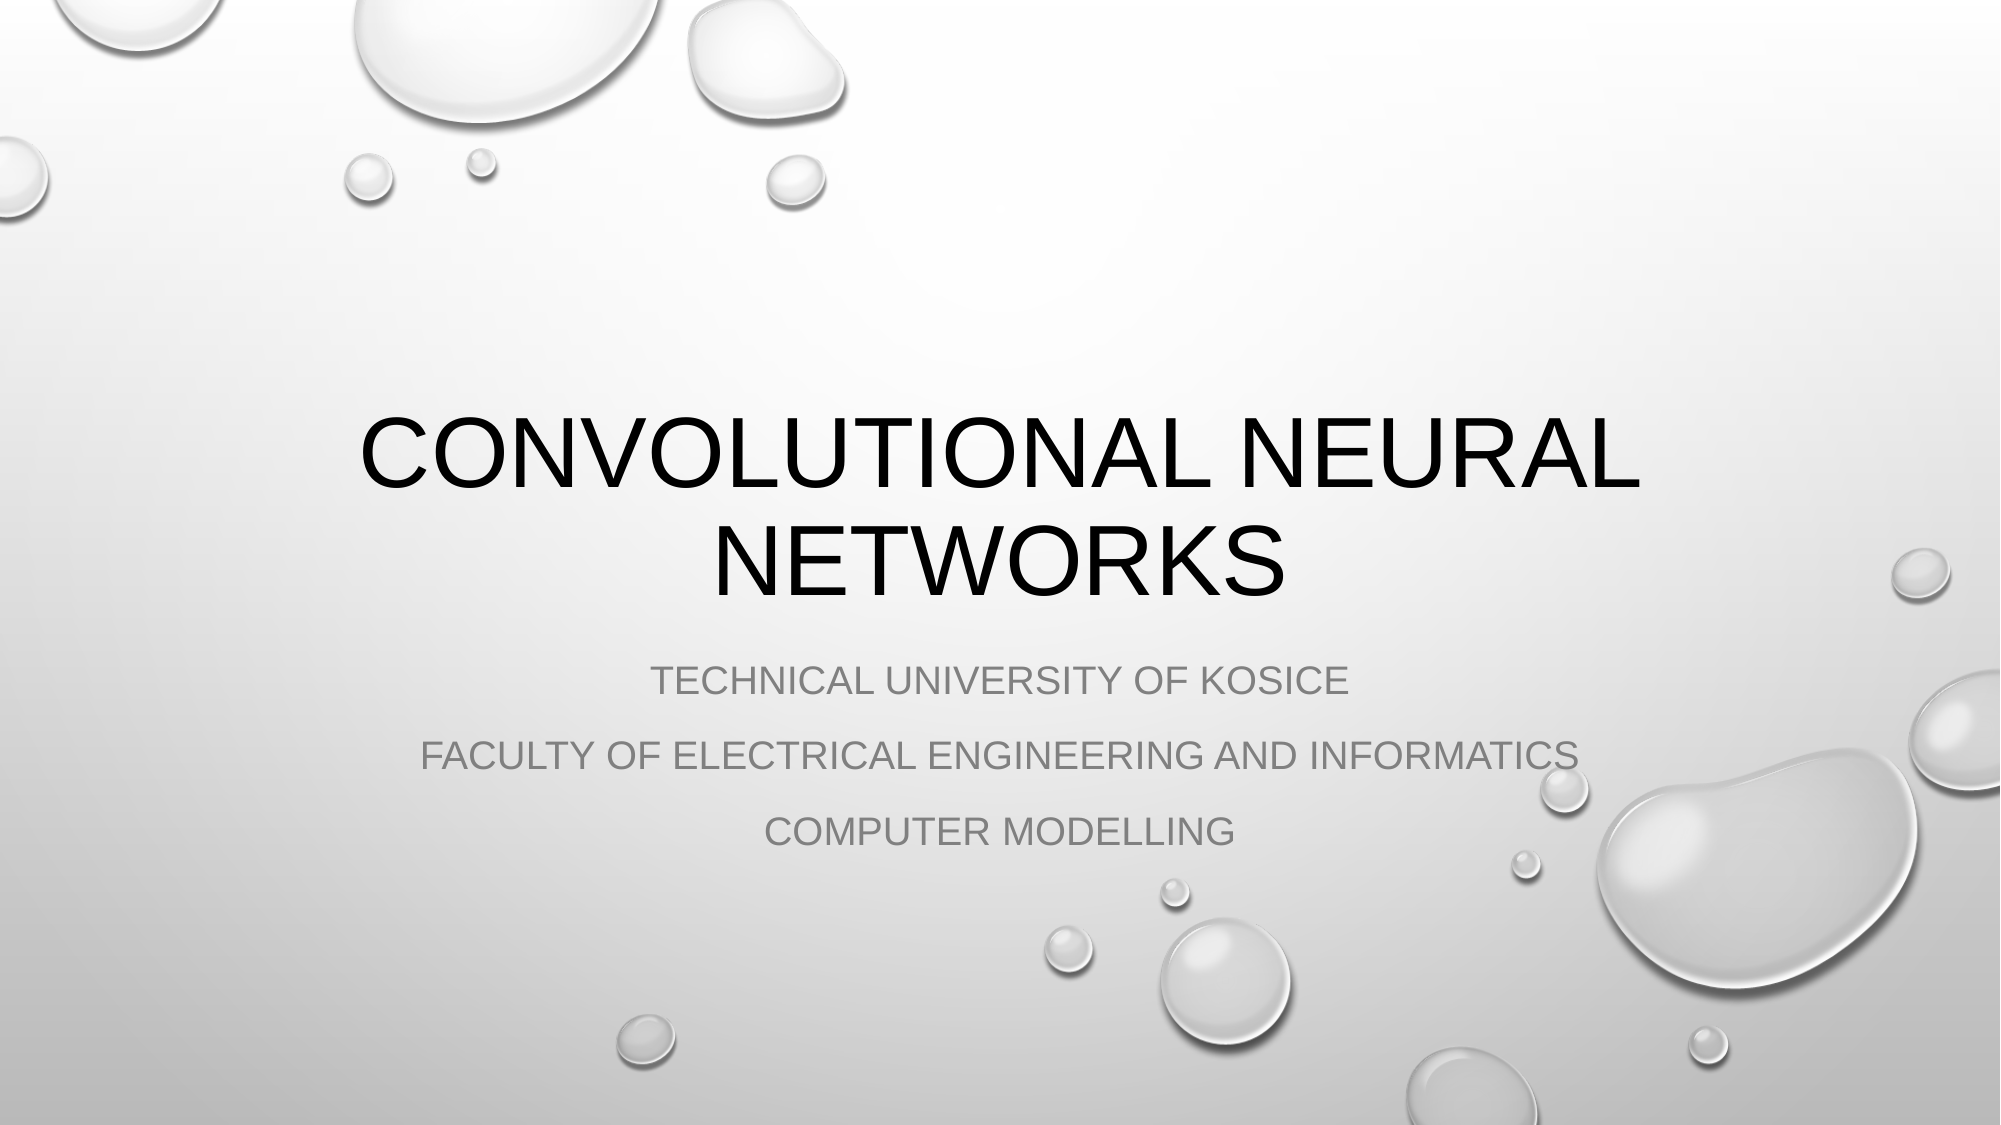

# Convolutional Neural Networks
Technical University of Kosice
Faculty of electrical engineering and informatics
Computer modelling